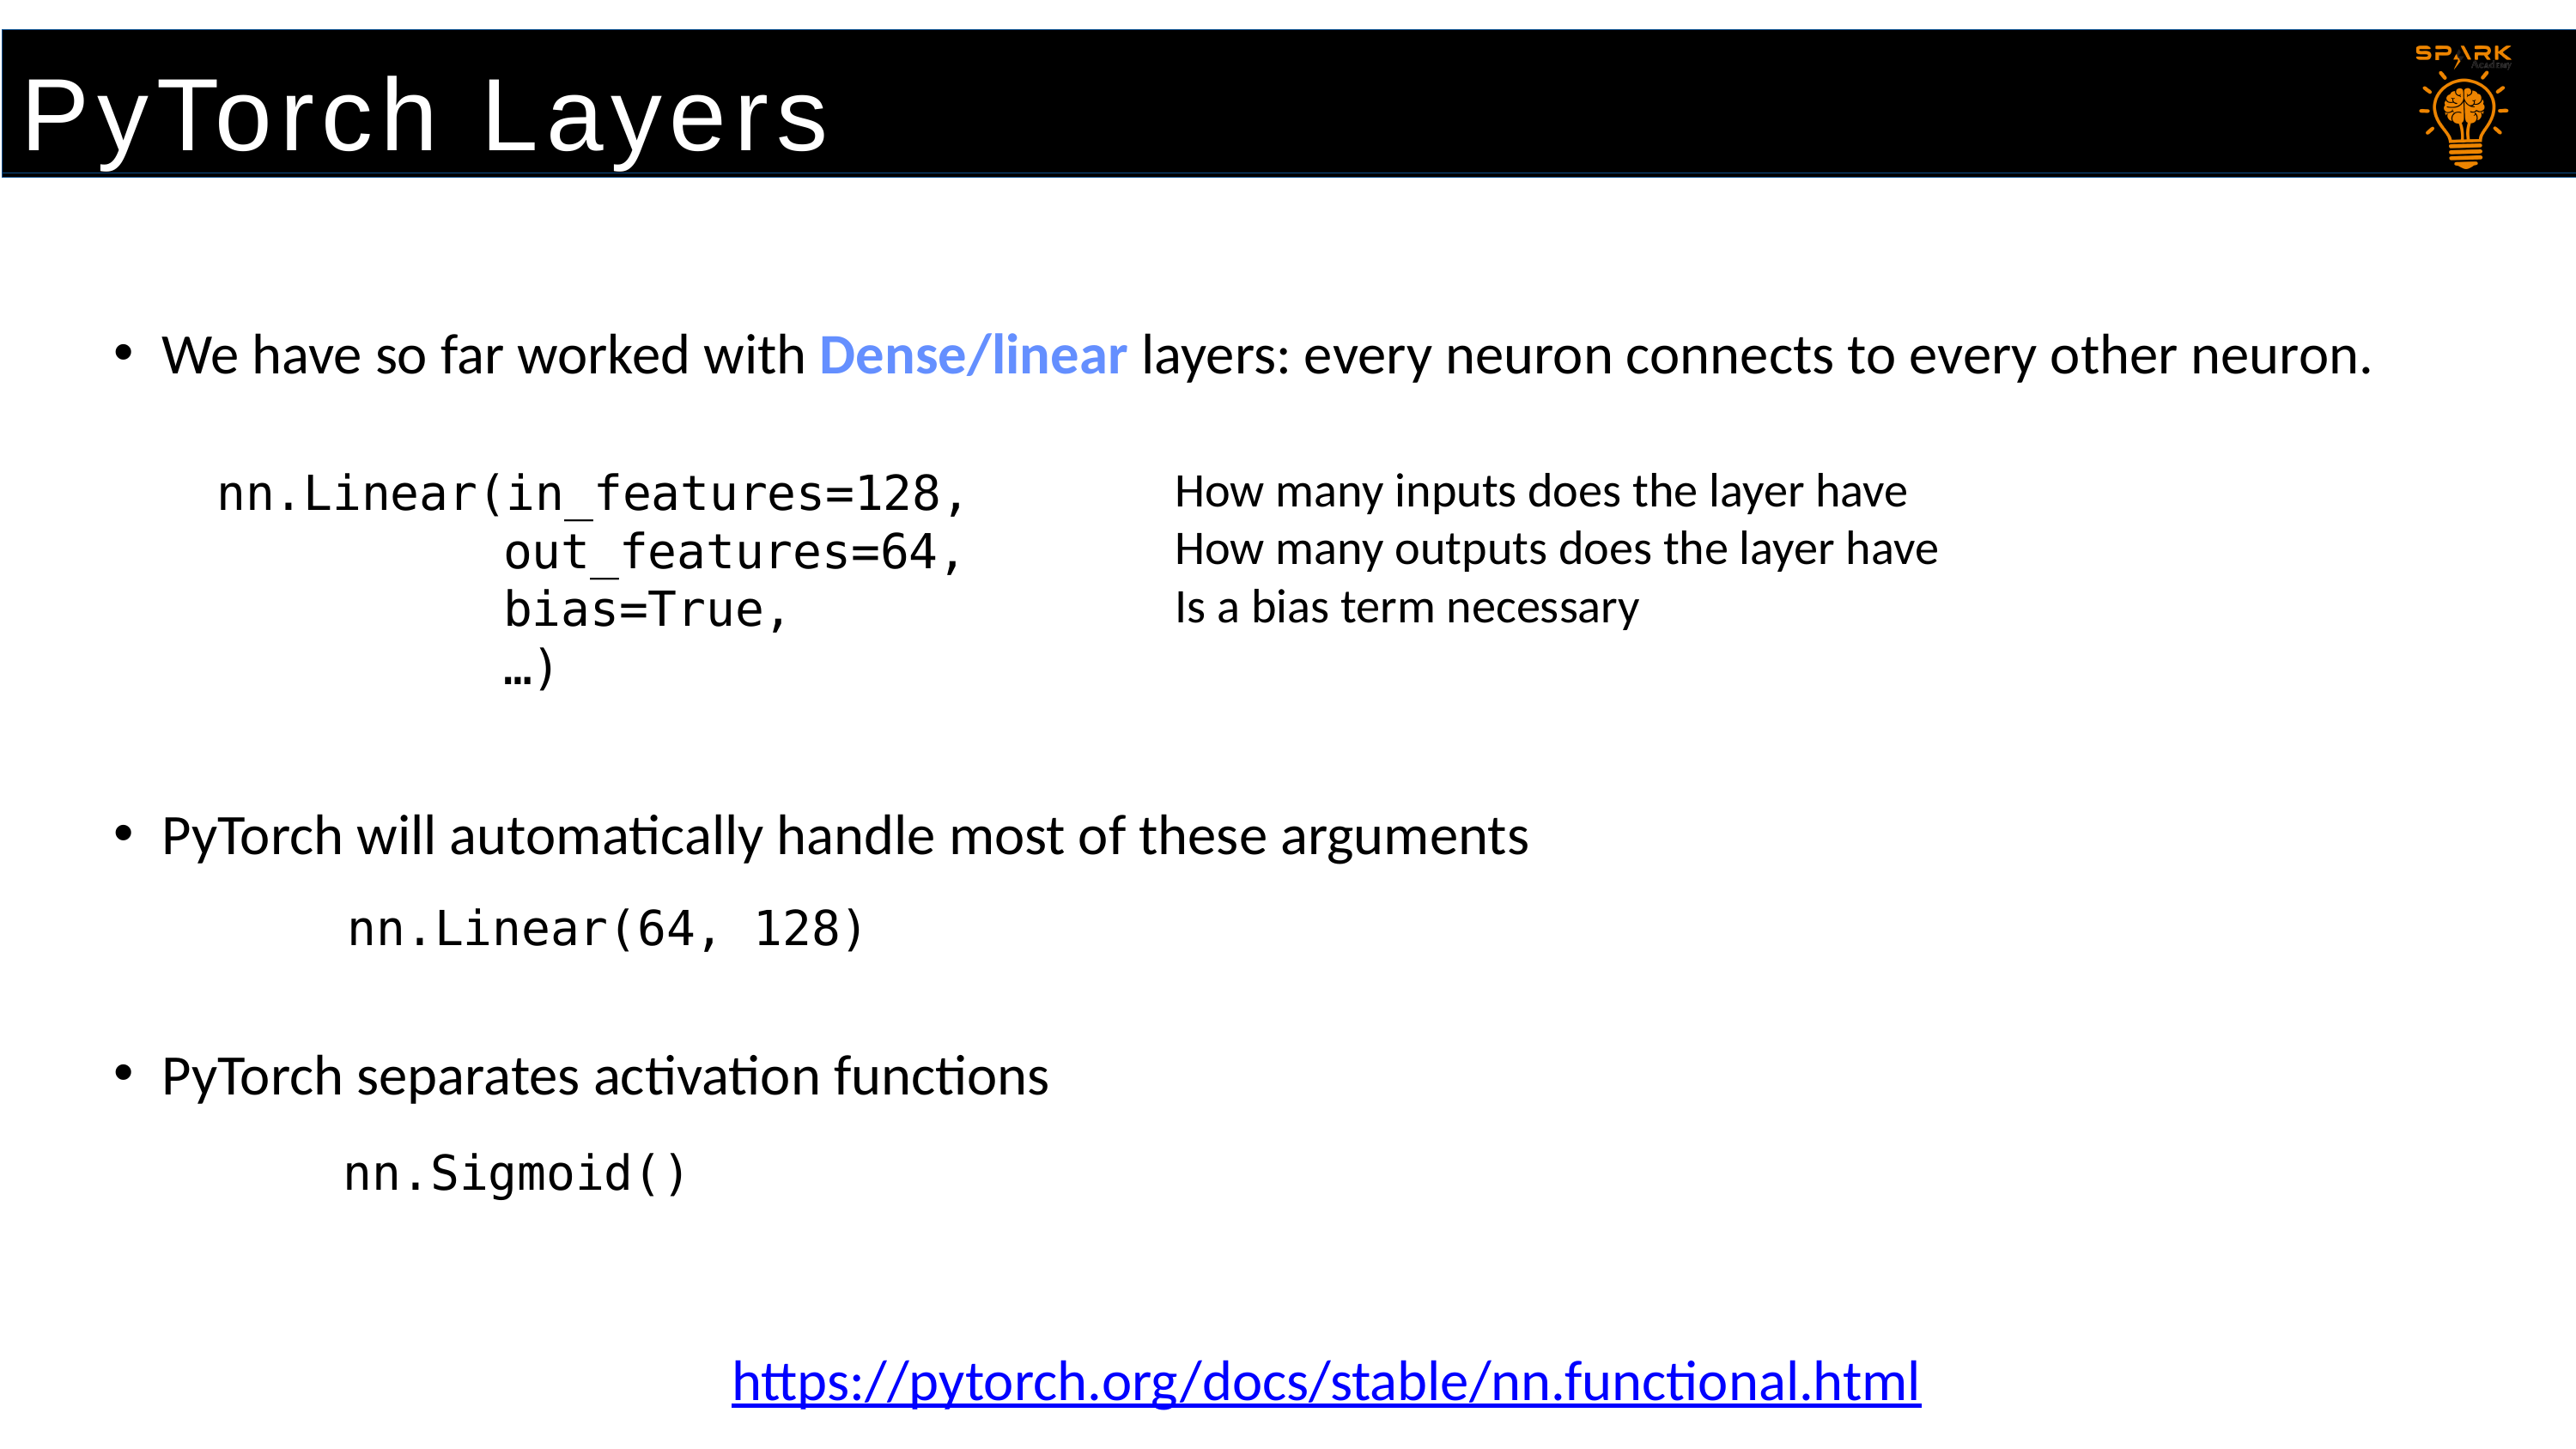

PyTorch Layers

We have so far worked with Dense/linear layers: every neuron connects to every other neuron.

PyTorch will automatically handle most of these arguments

PyTorch separates activation functions

How many inputs does the layer have
How many outputs does the layer have
Is a bias term necessary
nn.Linear(in_features=128,
		 out_features=64,
		 bias=True,
		 …)
nn.Linear(64, 128)
nn.Sigmoid()
https://pytorch.org/docs/stable/nn.functional.html